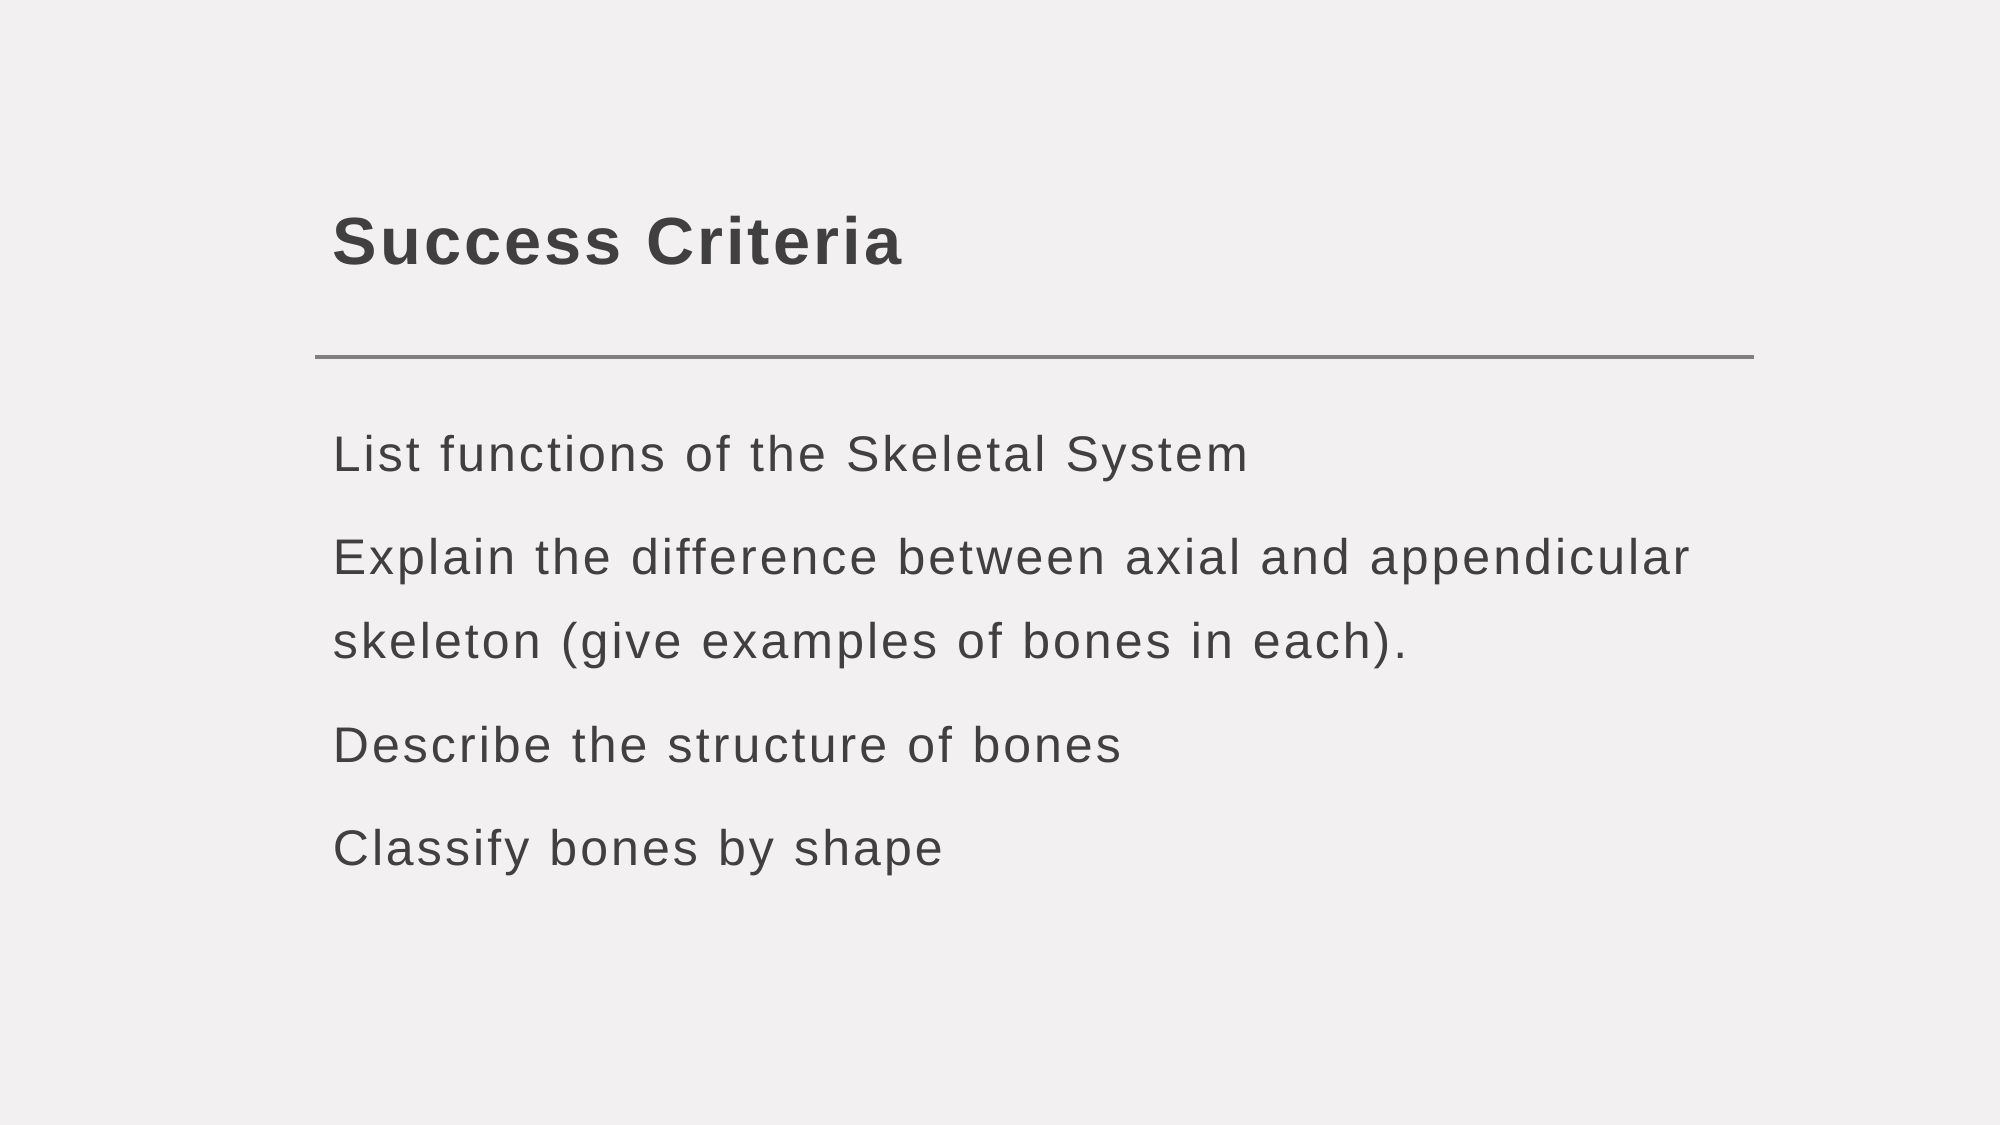

# Success Criteria
List functions of the Skeletal System
Explain the difference between axial and appendicular skeleton (give examples of bones in each).
Describe the structure of bones
Classify bones by shape